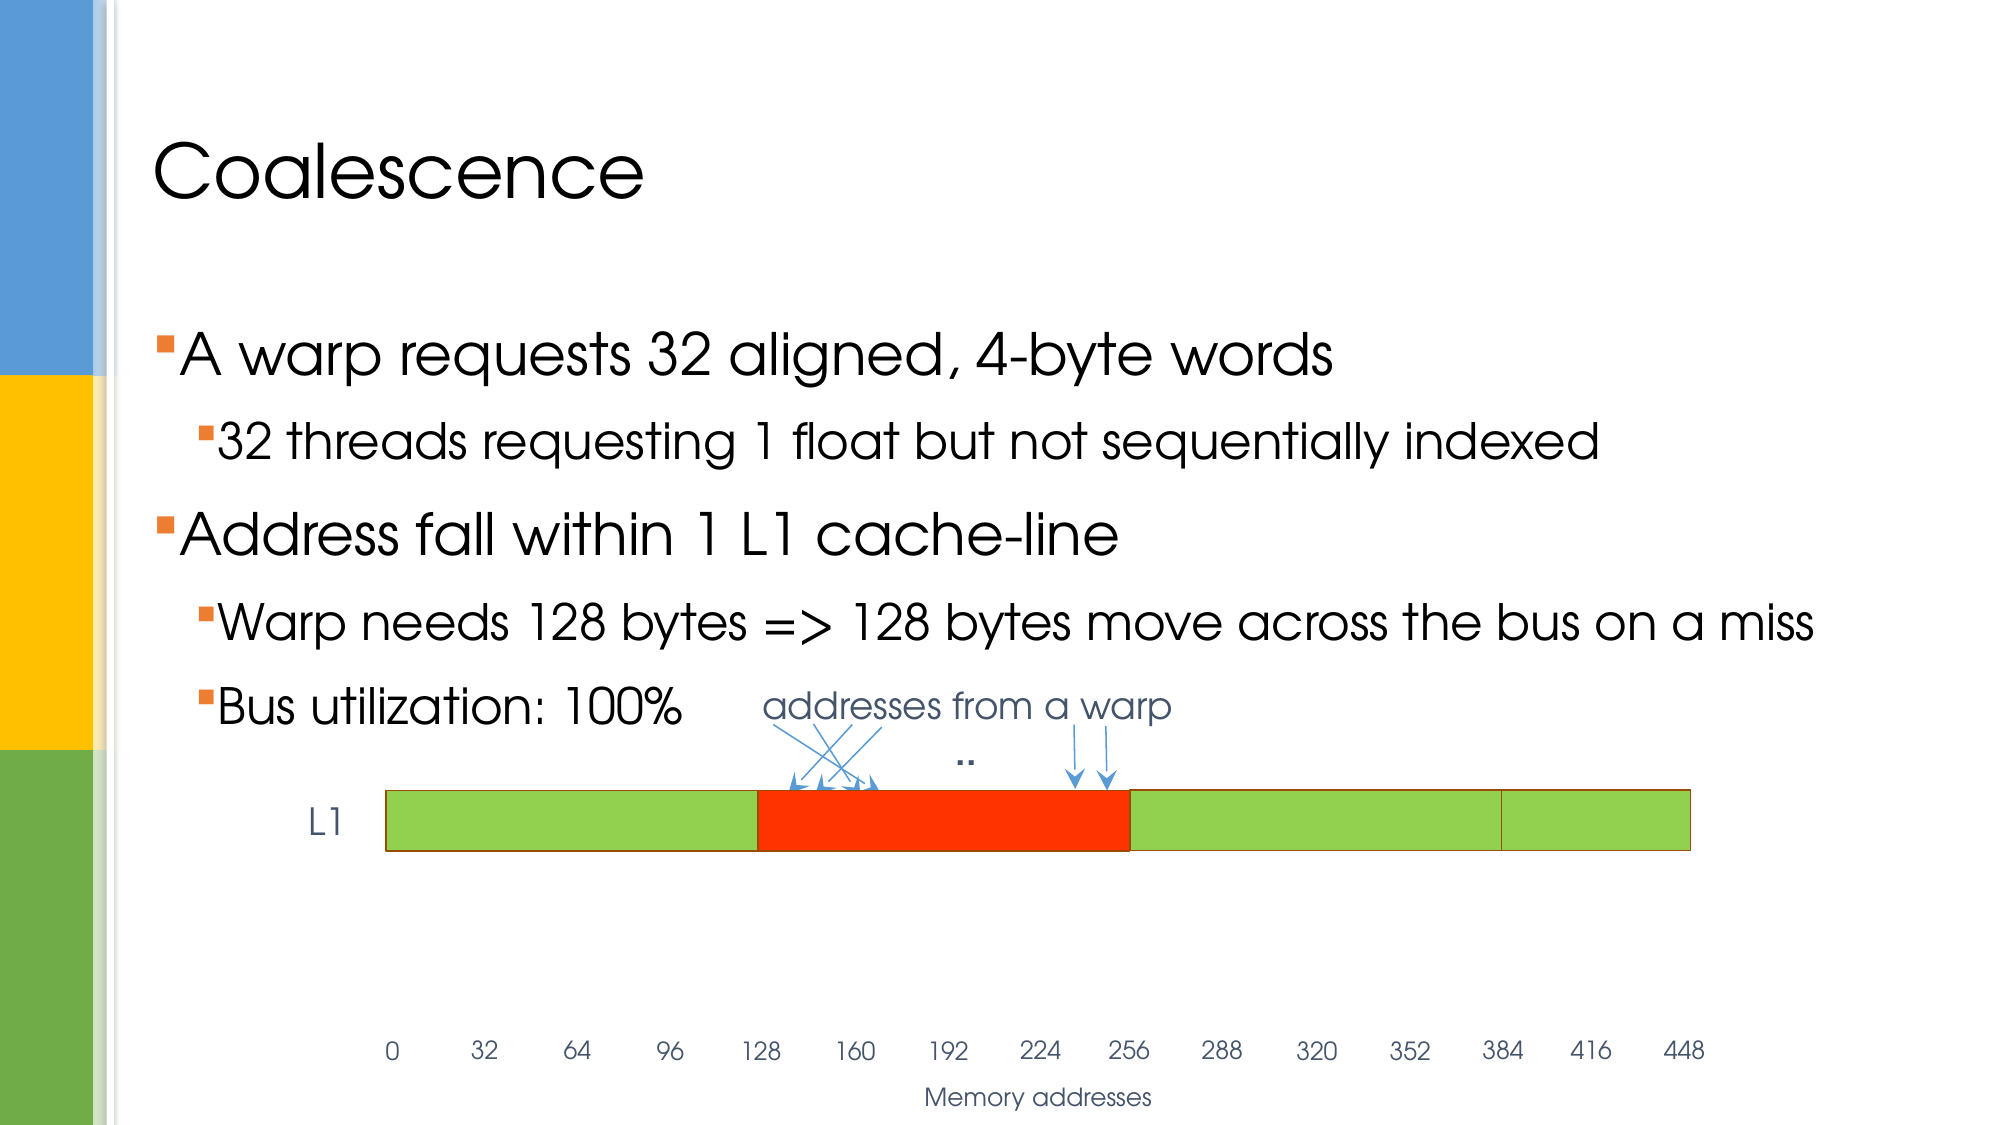

# Coalescence
A warp requests 32 aligned, 4-byte words
32 threads requesting 1 float but not sequentially indexed
Address fall within 1 L1 cache-line
Warp needs 128 bytes => 128 bytes move across the bus on a miss
Bus utilization: 100%
addresses from a warp
...
L1

224
256
288
384
416
448
32
64
96
128
160
192
320
352
0
Memory addresses